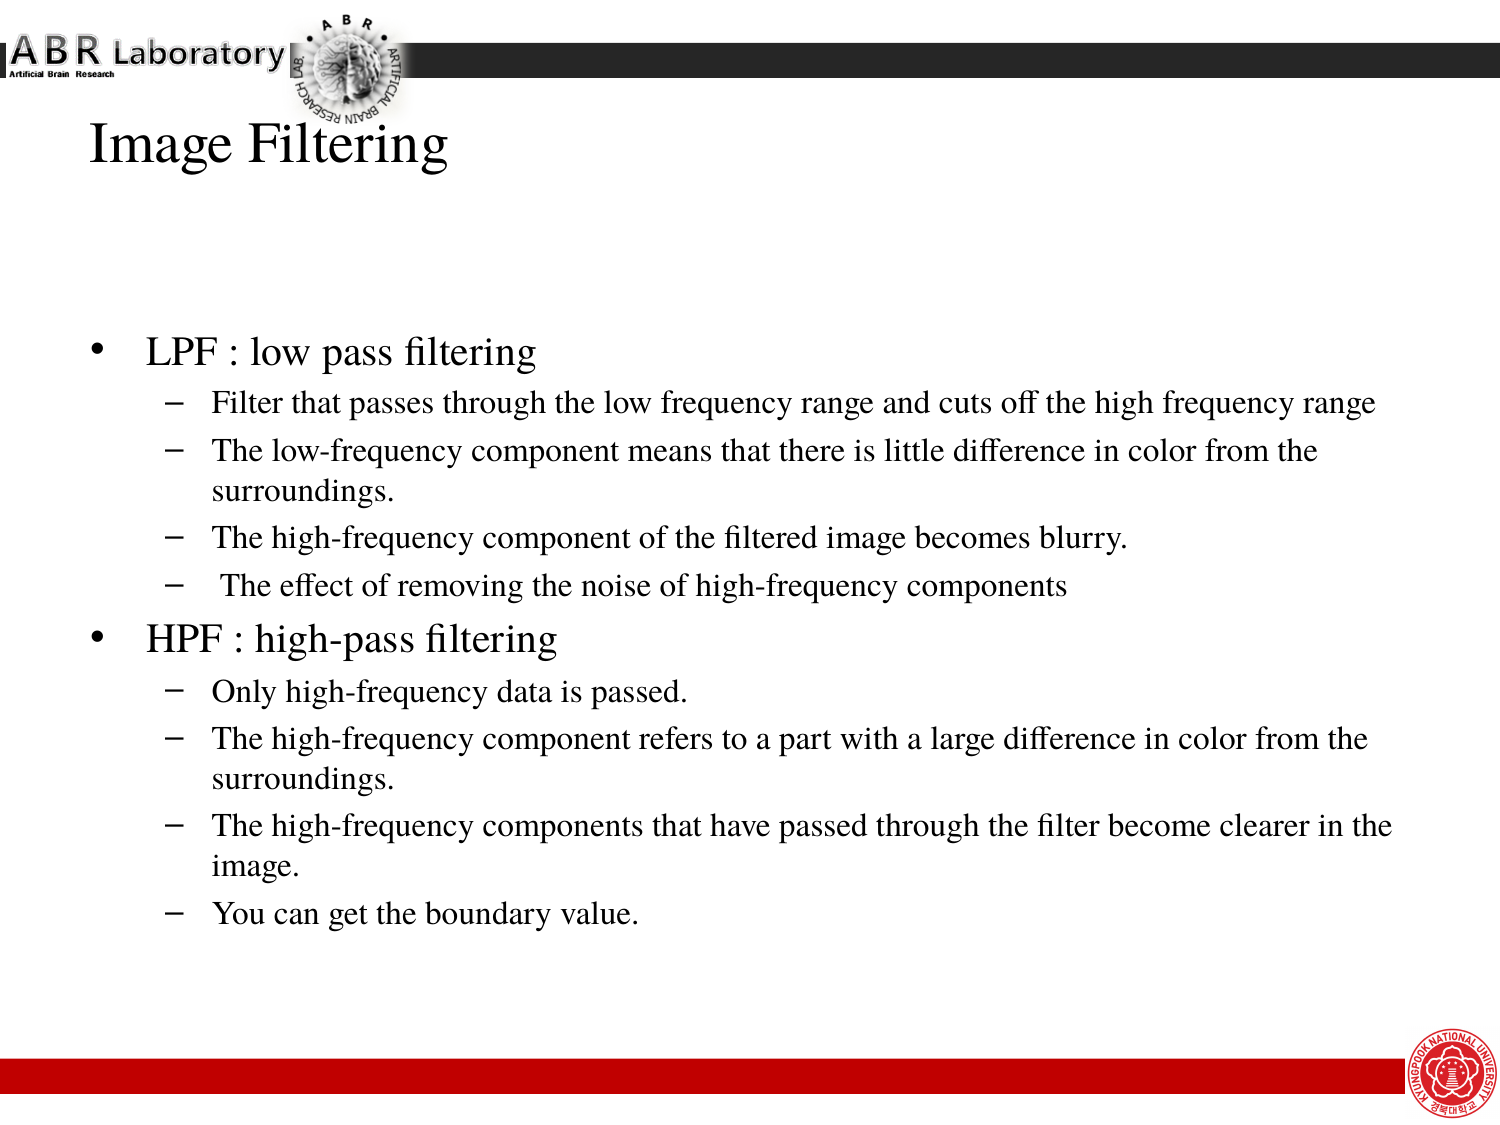

Image Filtering

LPF : low pass filtering
Filter that passes through the low frequency range and cuts off the high frequency range
The low-frequency component means that there is little difference in color from the surroundings.
The high-frequency component of the filtered image becomes blurry.
 The effect of removing the noise of high-frequency components
HPF : high-pass filtering
Only high-frequency data is passed.
The high-frequency component refers to a part with a large difference in color from the surroundings.
The high-frequency components that have passed through the filter become clearer in the image.
You can get the boundary value.